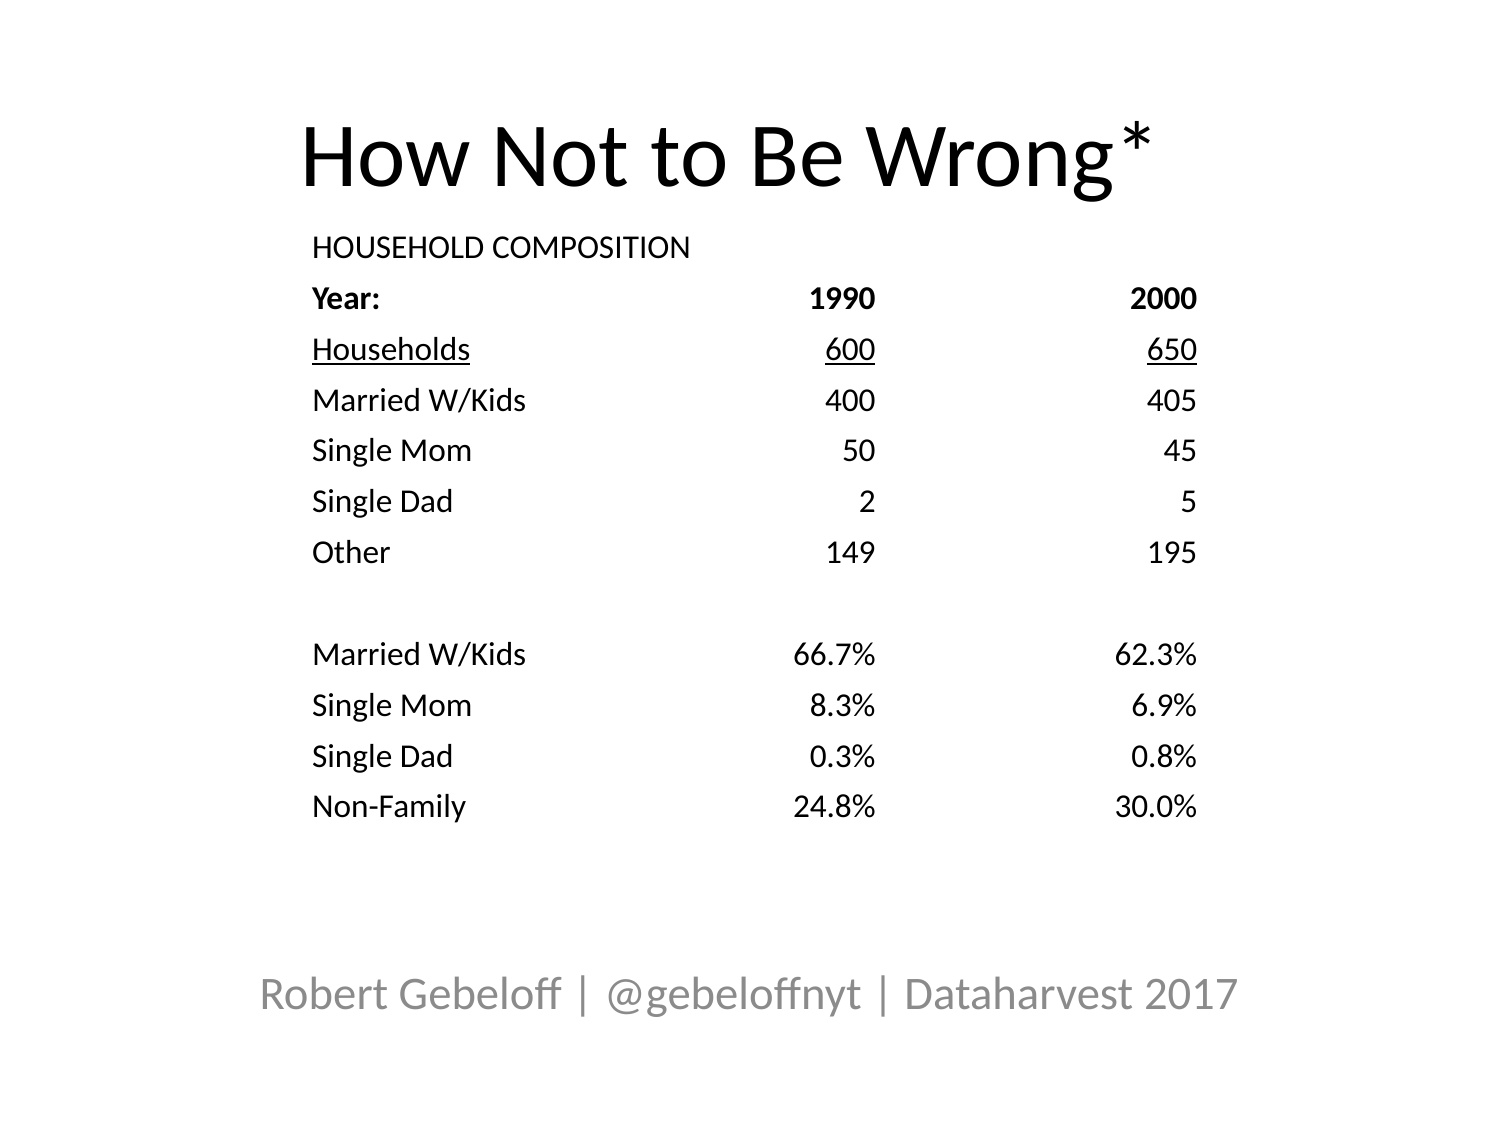

# How Not to Be Wrong*
| HOUSEHOLD COMPOSITION |  |  |
| --- | --- | --- |
| Year: | 1990 | 2000 |
| Households | 600 | 650 |
| Married W/Kids | 400 | 405 |
| Single Mom | 50 | 45 |
| Single Dad | 2 | 5 |
| Other | 149 | 195 |
|  |  |  |
| Married W/Kids | 66.7% | 62.3% |
| Single Mom | 8.3% | 6.9% |
| Single Dad | 0.3% | 0.8% |
| Non-Family | 24.8% | 30.0% |
Robert Gebeloff | @gebeloffnyt | Dataharvest 2017